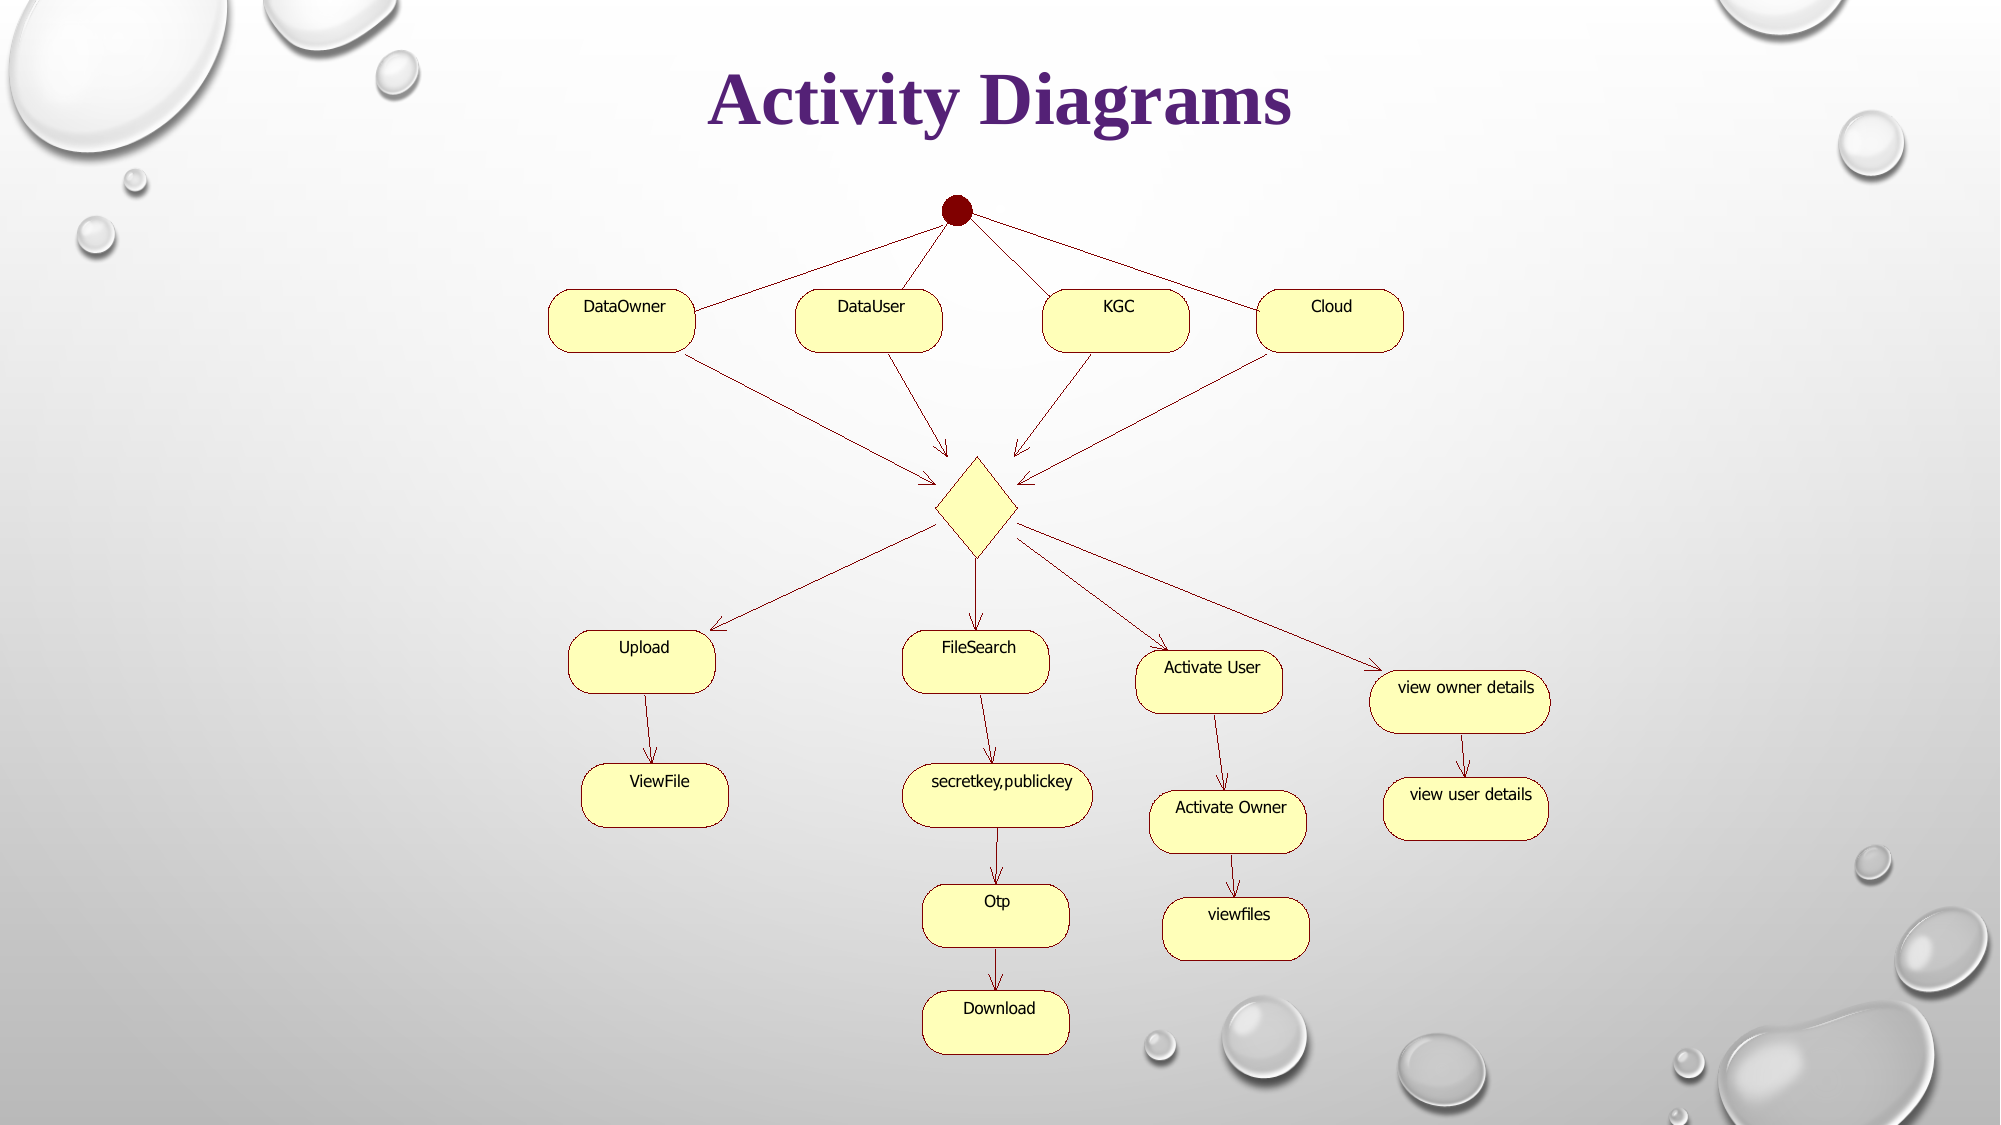

Activity Diagrams

DataOwner
DataUser
KGC
Cloud

Upload
FileSearch

Activate User

view owner details

ViewFile
secretkey,publickey

view user details

Activate Owner

Otp

viewfiles

Download